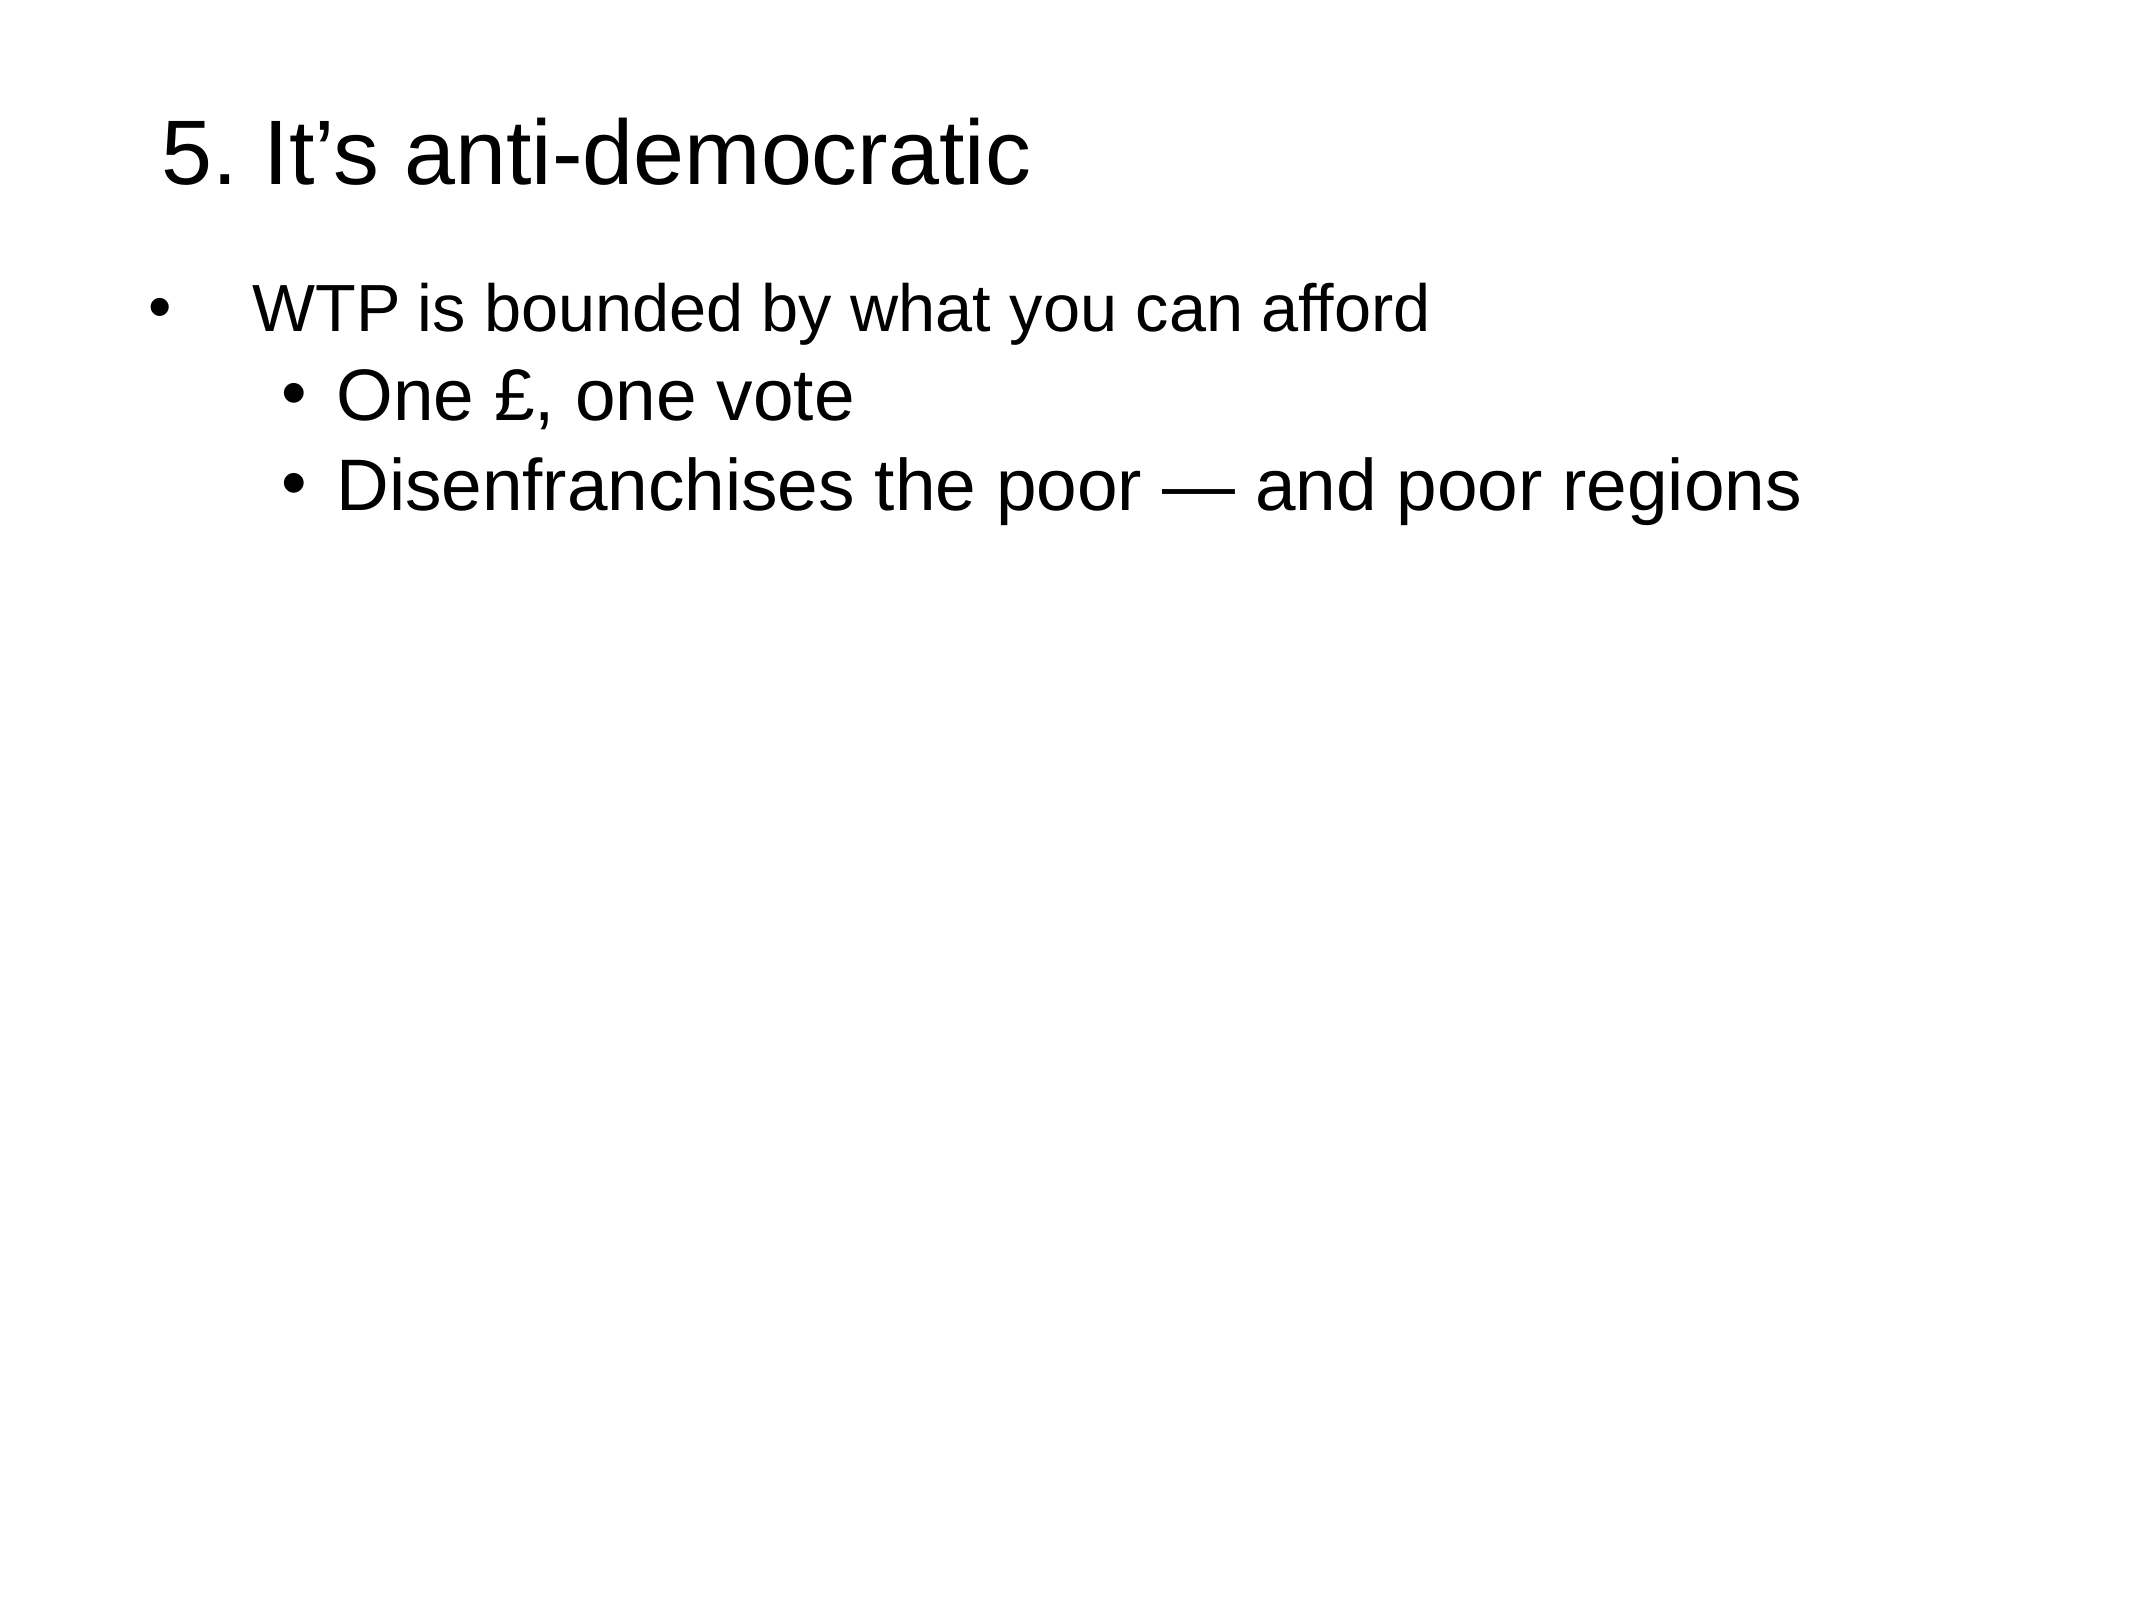

# 5. It’s anti-democratic
WTP is bounded by what you can afford
One £, one vote
Disenfranchises the poor — and poor regions